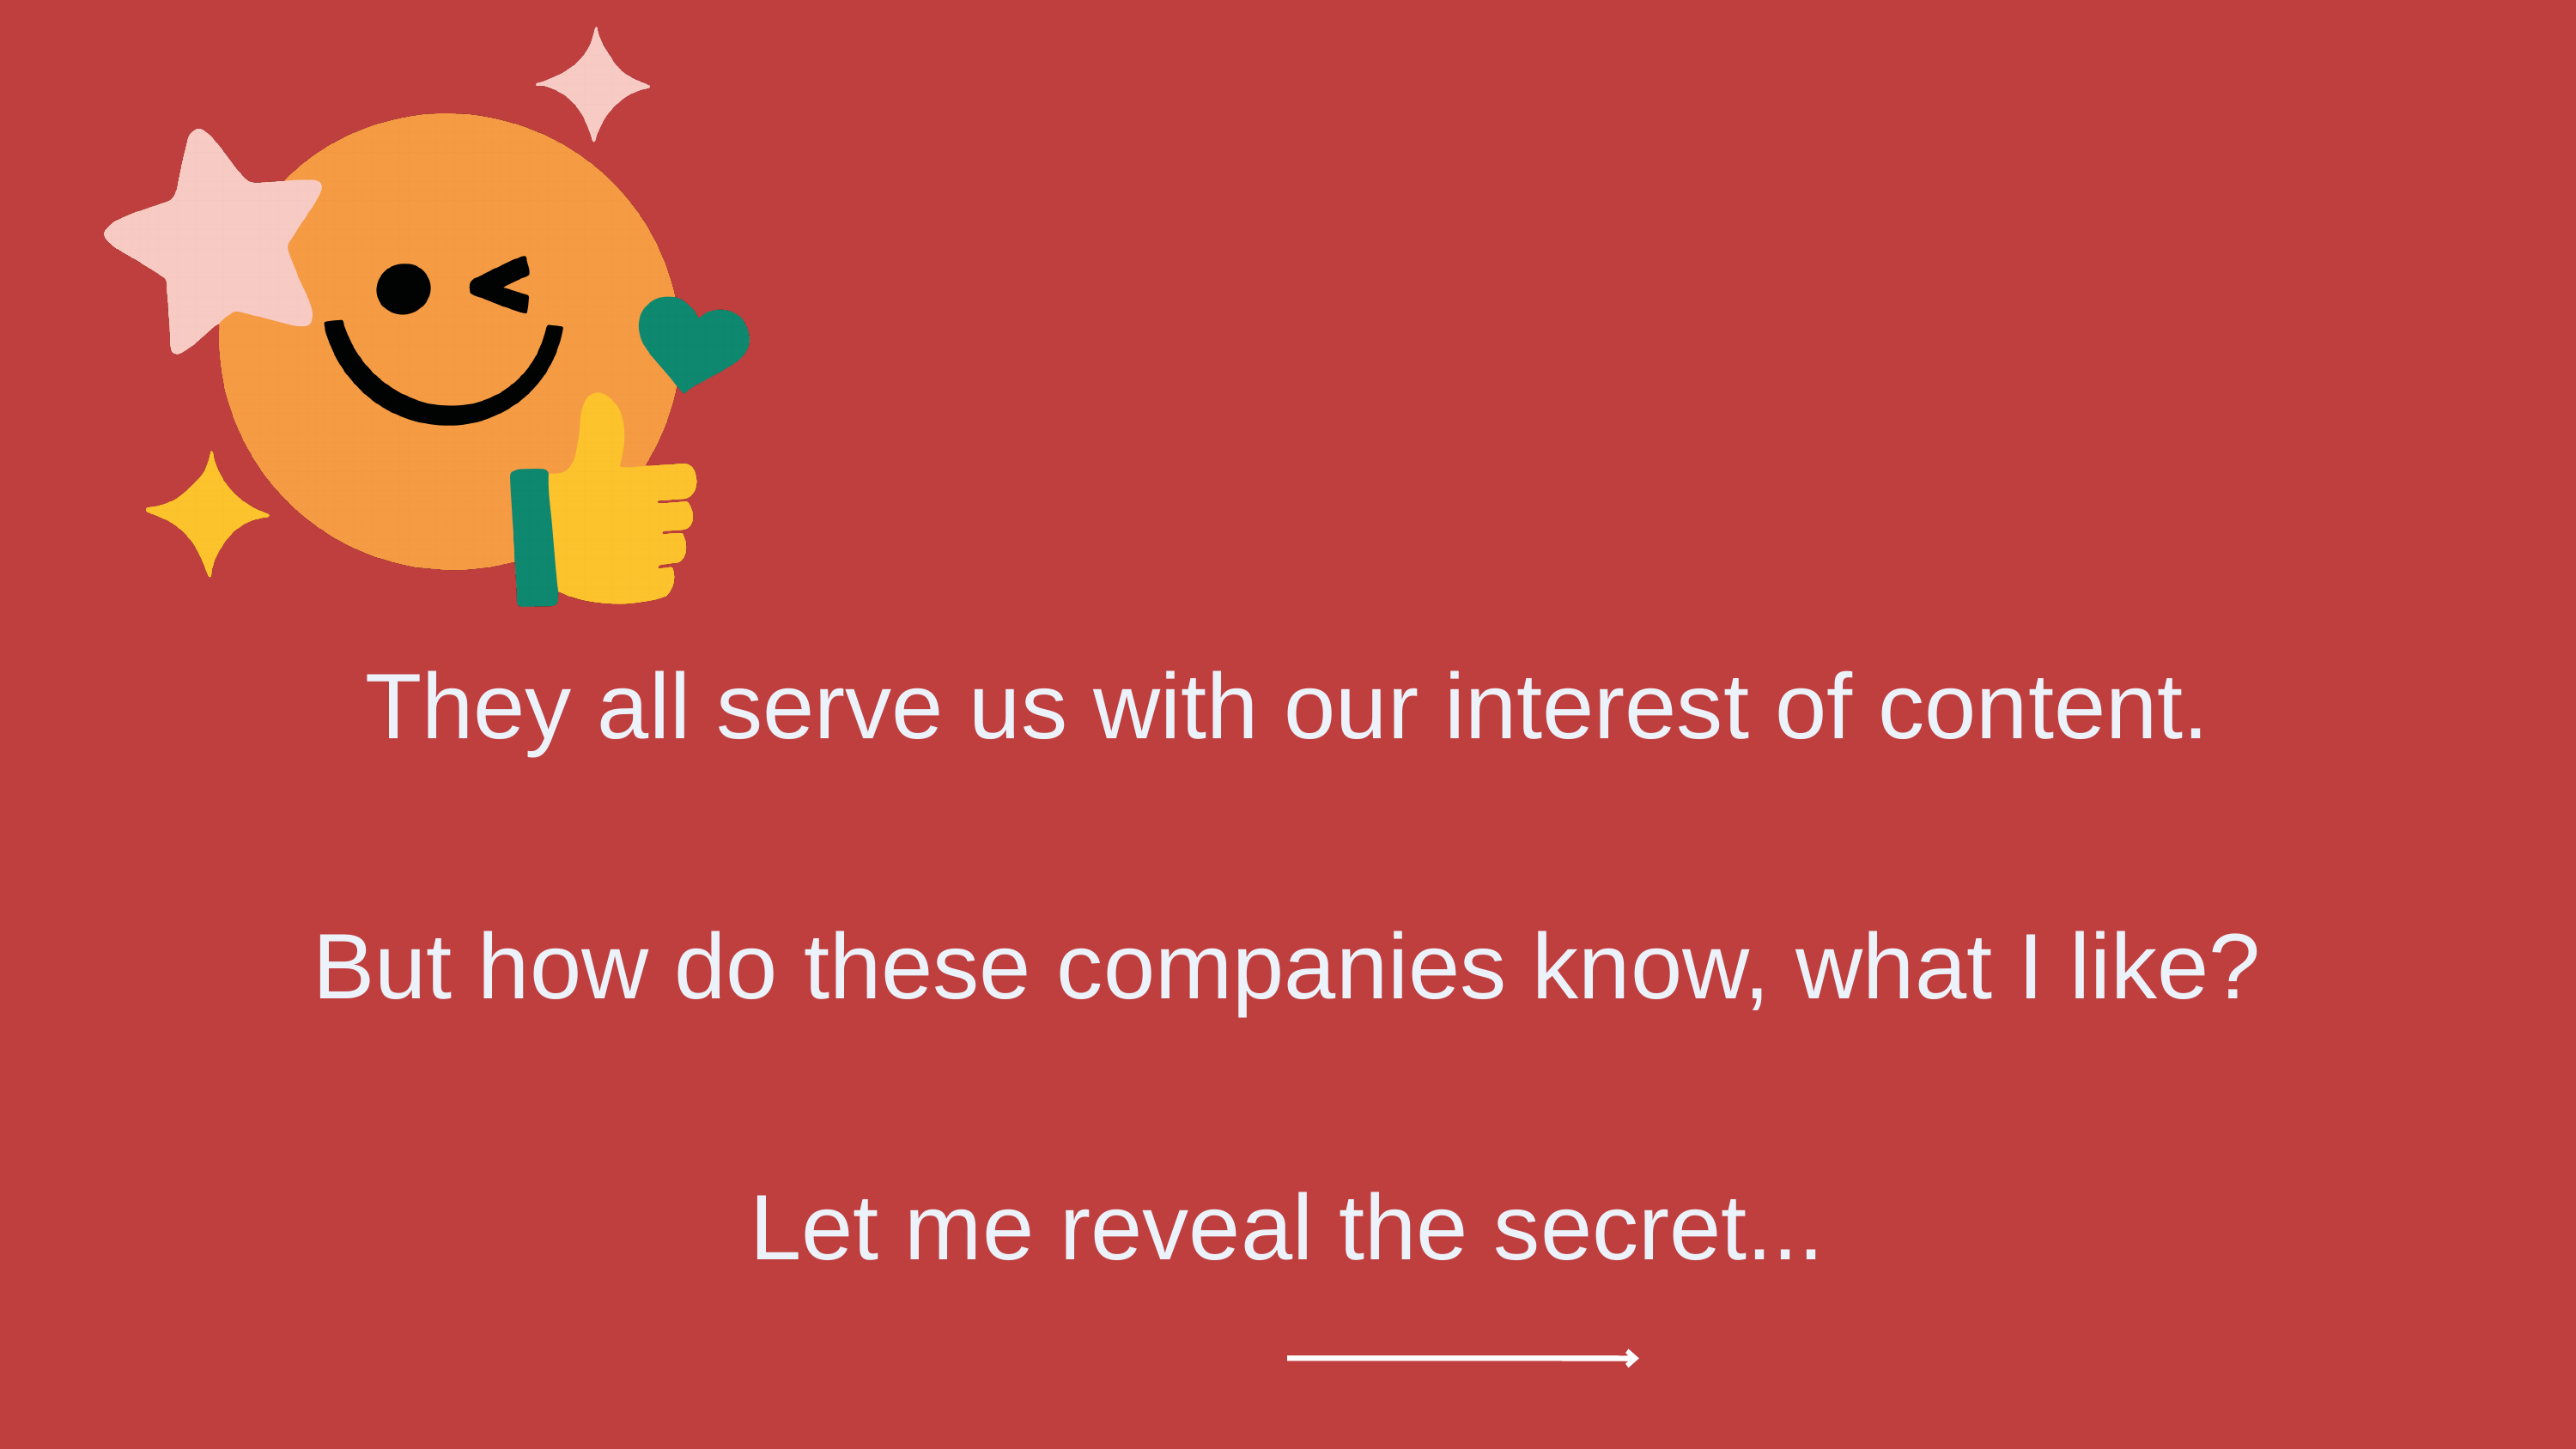

They all serve us with our interest of content.

But how do these companies know, what I like?

Let me reveal the secret...